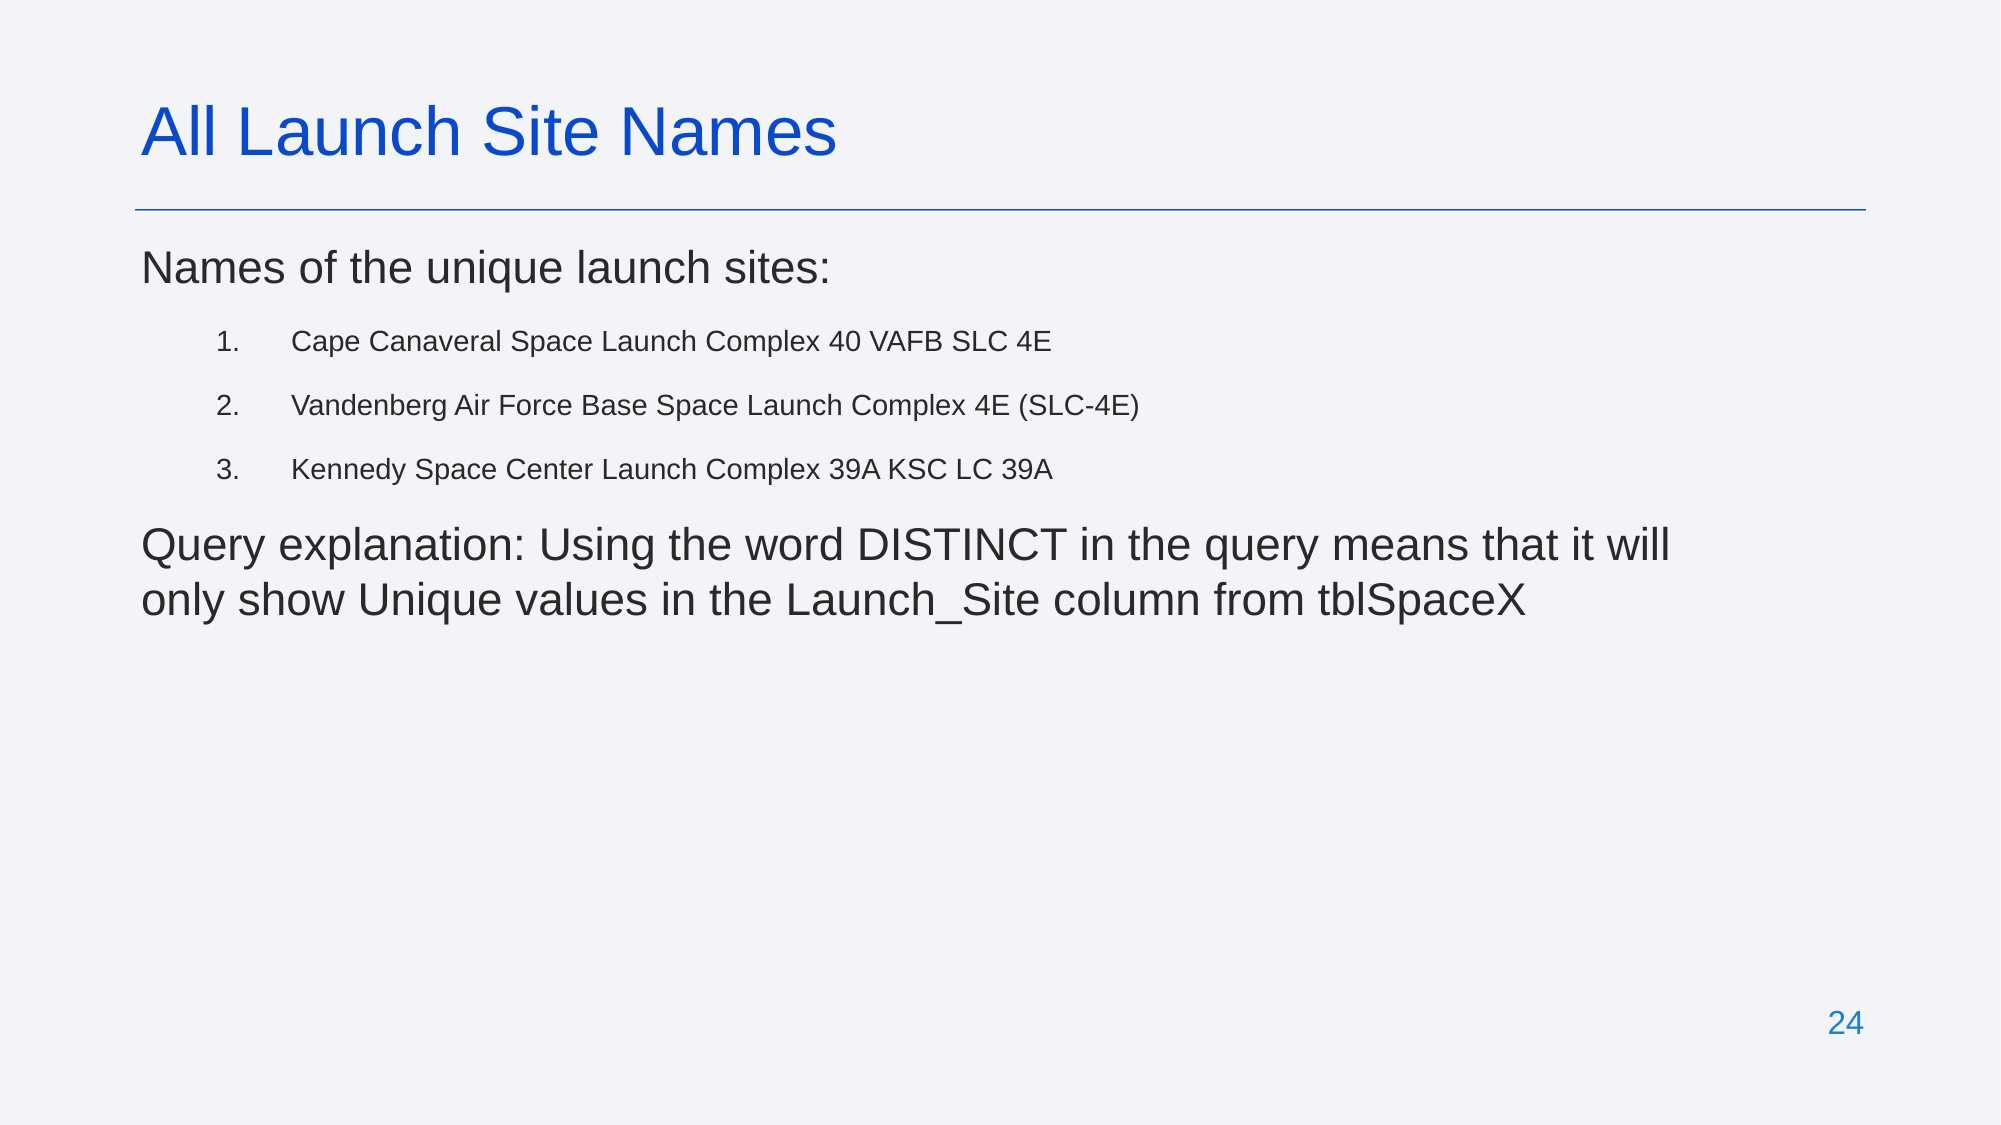

All Launch Site Names
Names of the unique launch sites:
Cape Canaveral Space Launch Complex 40 VAFB SLC 4E
Vandenberg Air Force Base Space Launch Complex 4E (SLC-4E)
Kennedy Space Center Launch Complex 39A KSC LC 39A
Query explanation: Using the word DISTINCT in the query means that it will only show Unique values in the Launch_Site column from tblSpaceX

24